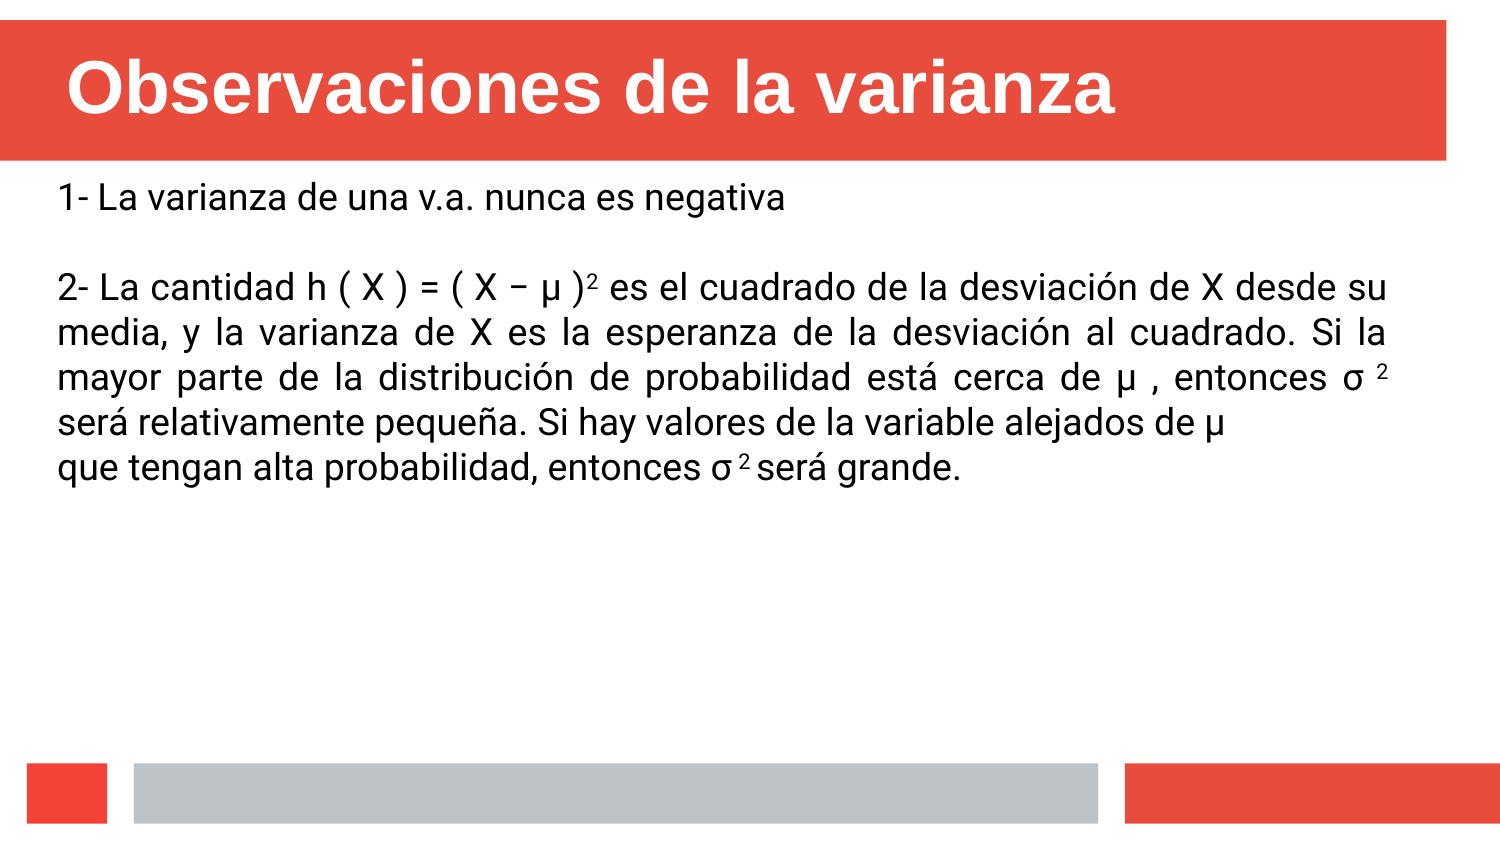

# Observaciones de la varianza
1- La varianza de una v.a. nunca es negativa

2- La cantidad h ( X ) = ( X − μ )2 es el cuadrado de la desviación de X desde su media, y la varianza de X es la esperanza de la desviación al cuadrado. Si la mayor parte de la distribución de probabilidad está cerca de μ , entonces σ 2 será relativamente pequeña. Si hay valores de la variable alejados de μ
que tengan alta probabilidad, entonces σ 2 será grande.